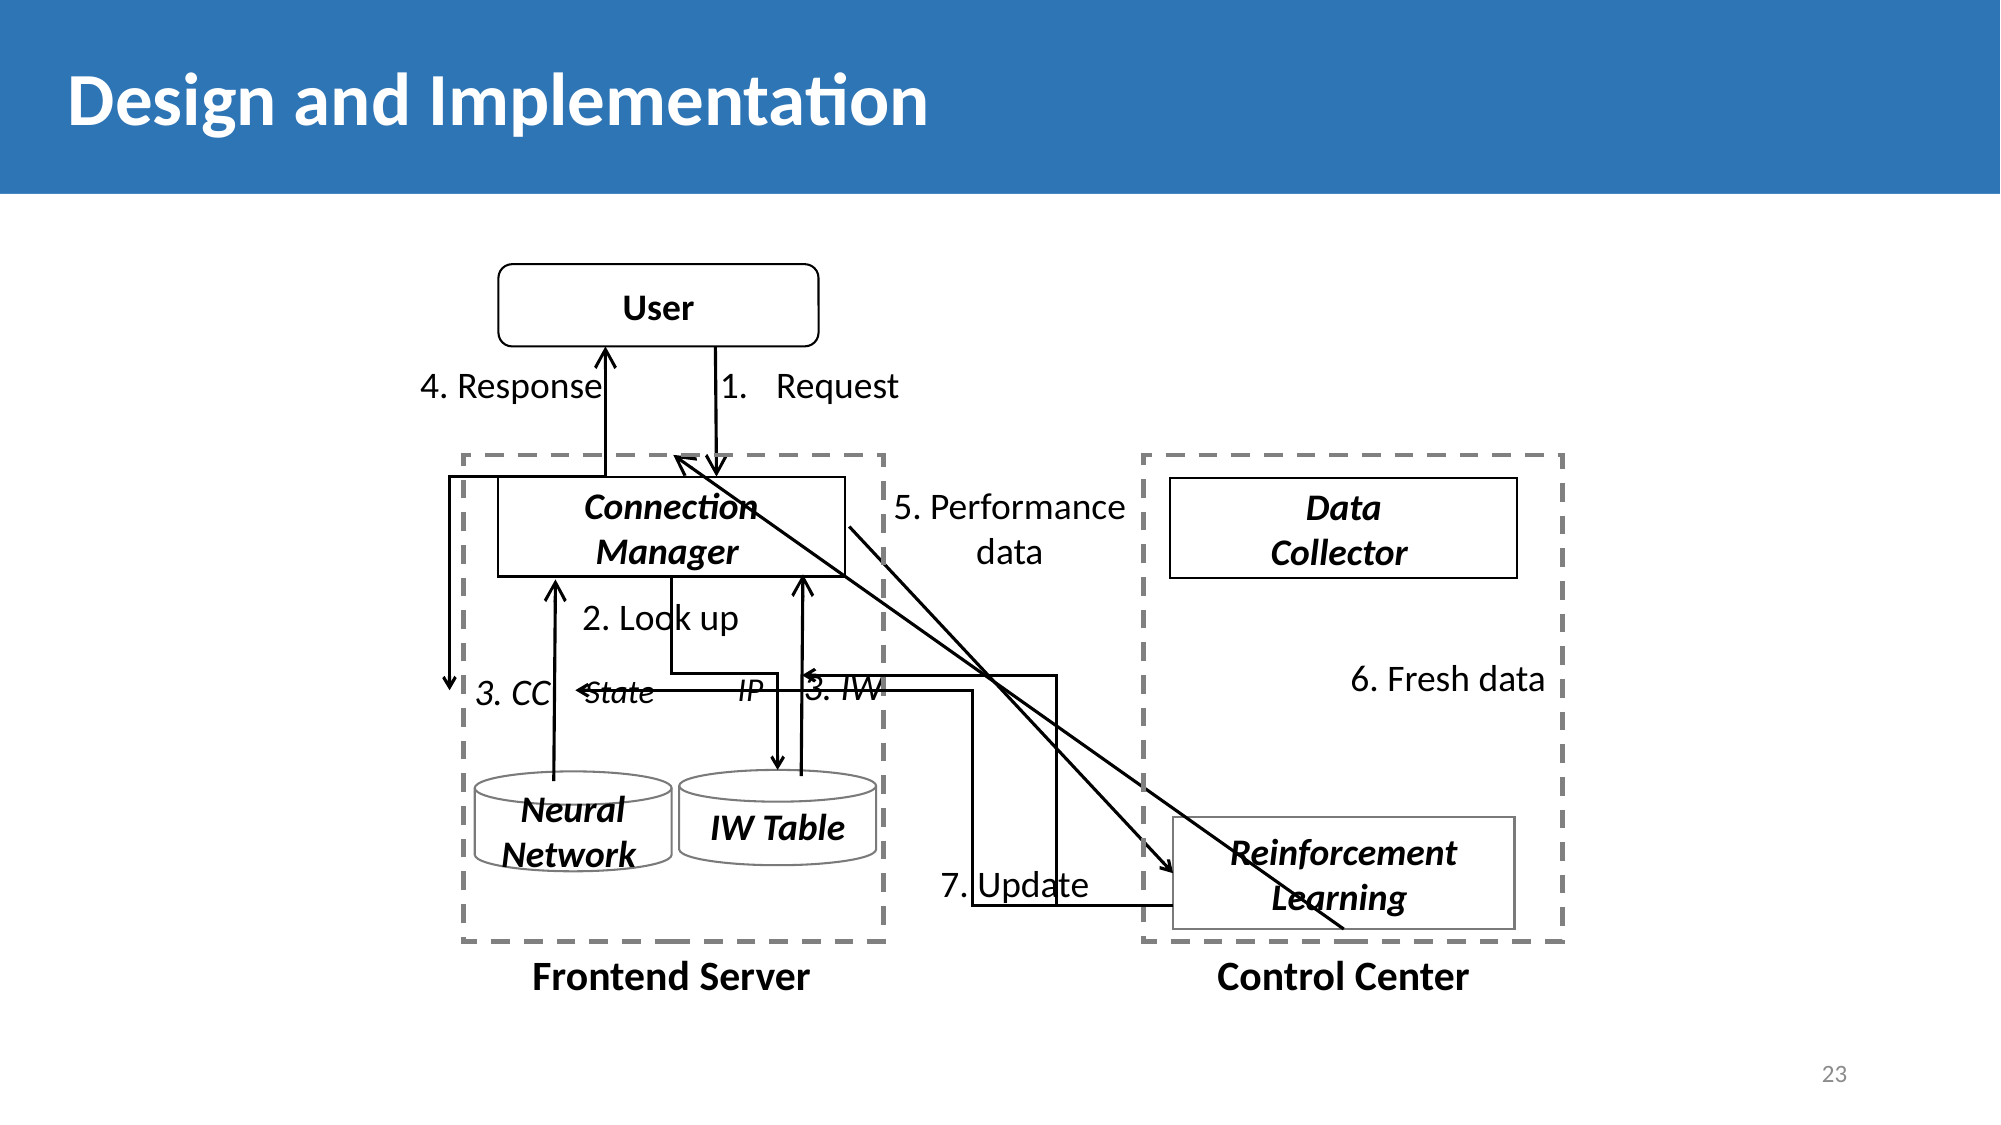

Design and Implementation
User
4. Response

Request

5. Performance data
Connection
Manager
Data
Collector
2. Look up
6. Fresh data
IP
State
3. IW
3. CC
IW Table
Neural Network
Reinforcement Learning
7. Update
Frontend Server
Control Center
23